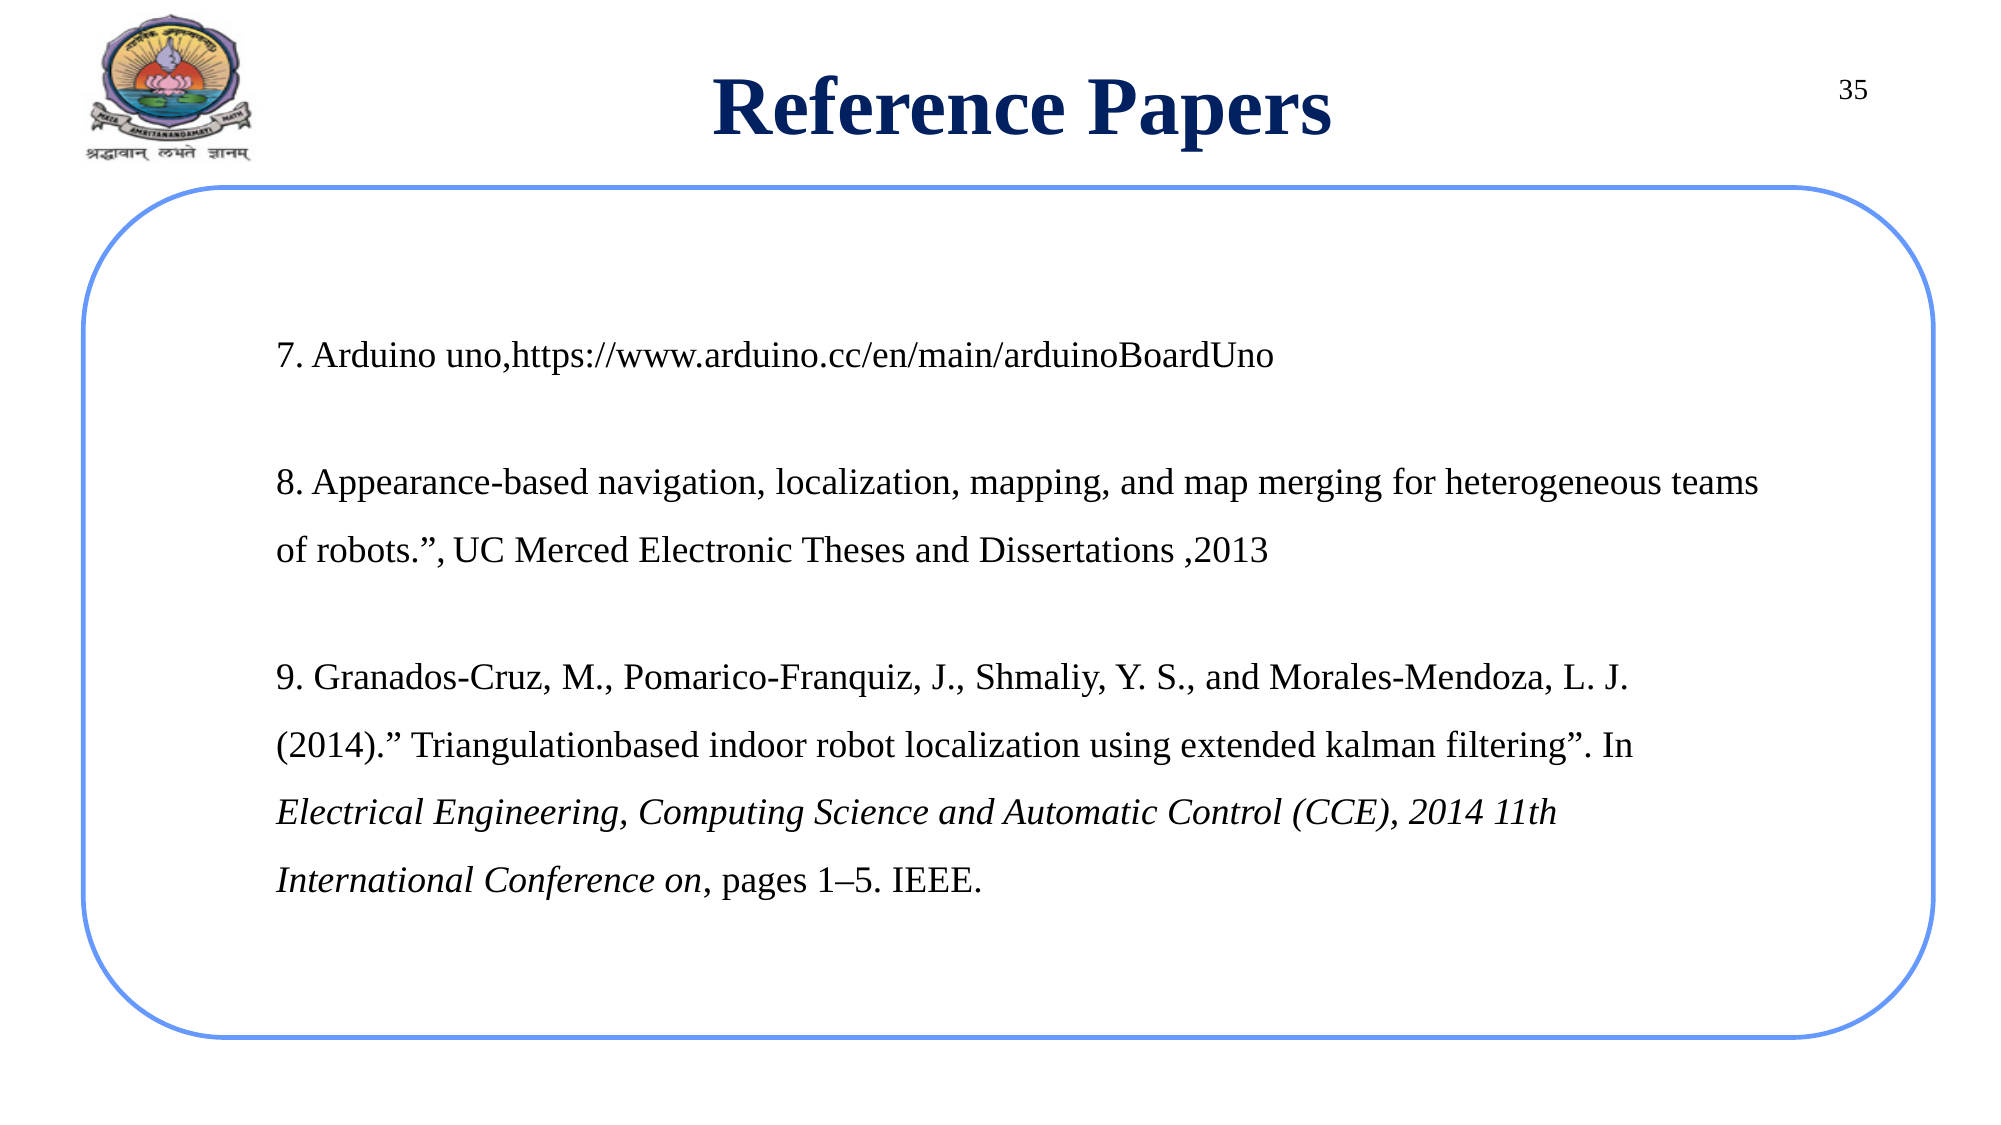

Reference Papers
35
7. Arduino uno,https://www.arduino.cc/en/main/arduinoBoardUno

8. Appearance-based navigation, localization, mapping, and map merging for heterogeneous teams of robots.”, UC Merced Electronic Theses and Dissertations ,2013

9. Granados-Cruz, M., Pomarico-Franquiz, J., Shmaliy, Y. S., and Morales-Mendoza, L. J. (2014).” Triangulationbased indoor robot localization using extended kalman filtering”. In Electrical Engineering, Computing Science and Automatic Control (CCE), 2014 11th International Conference on, pages 1–5. IEEE.